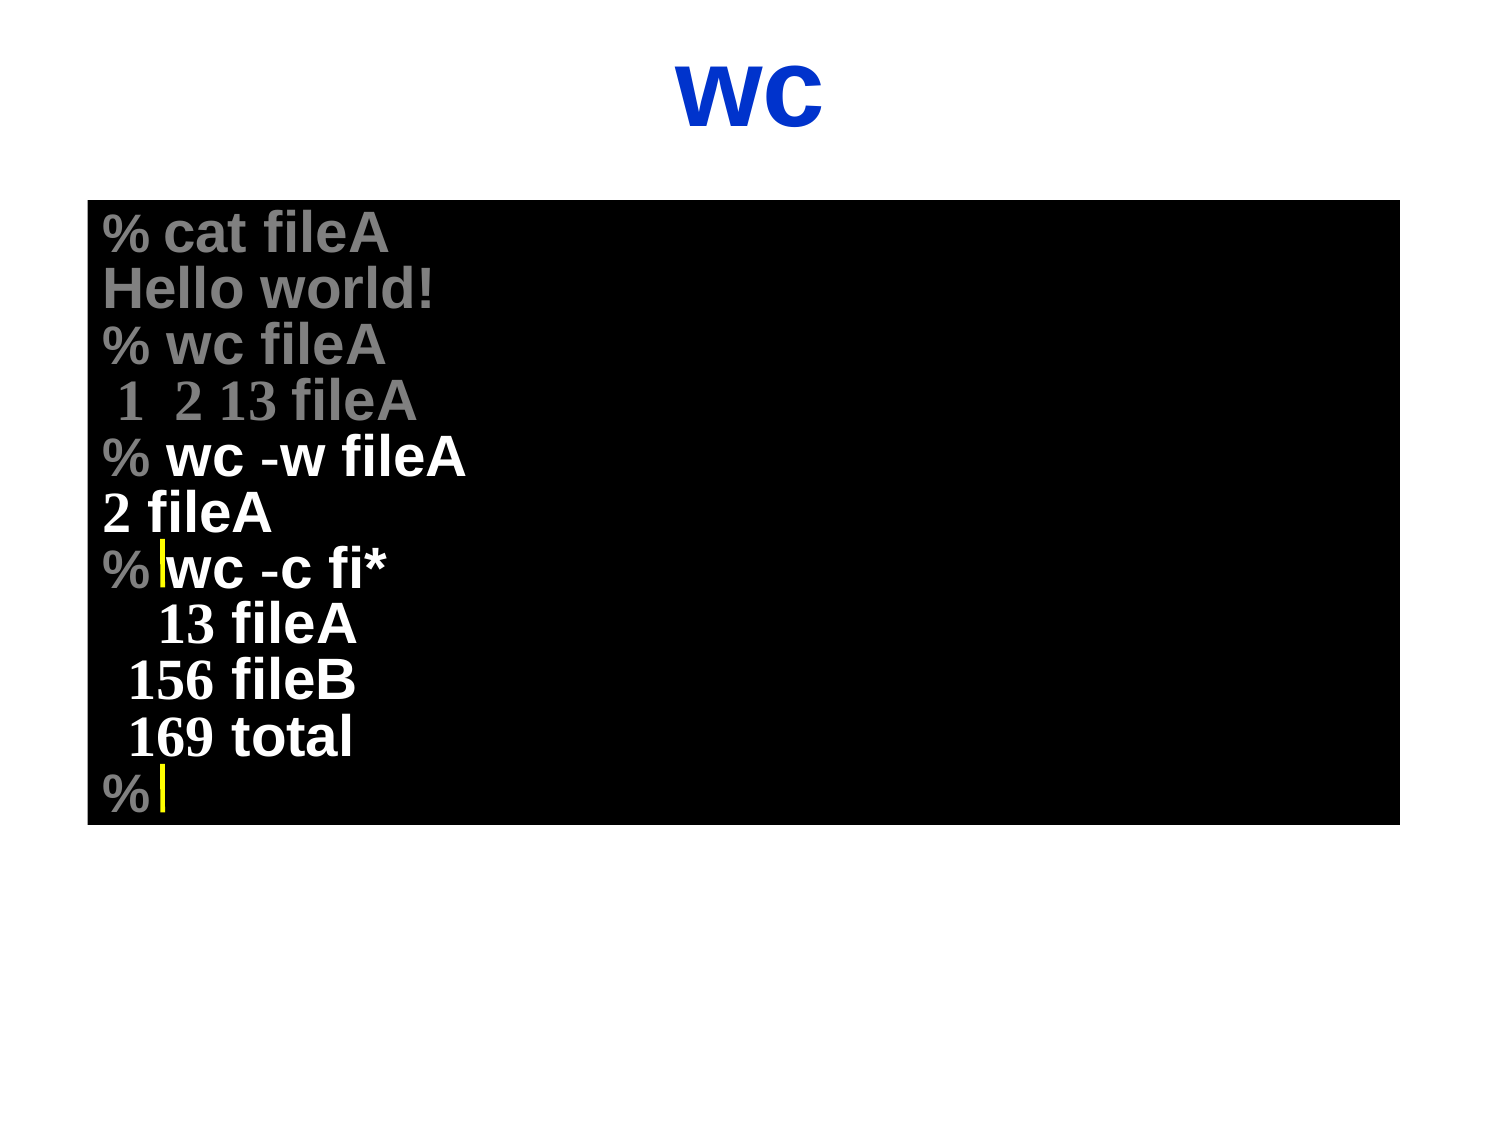

wc
% cat fileA
Hello world!
% wc fileA
 1  2 13 fileA
% wc -w fileA
2 fileA
% wc -c fi*
  13 fileA
 156 fileB
 169 total

%

%

%

%

%